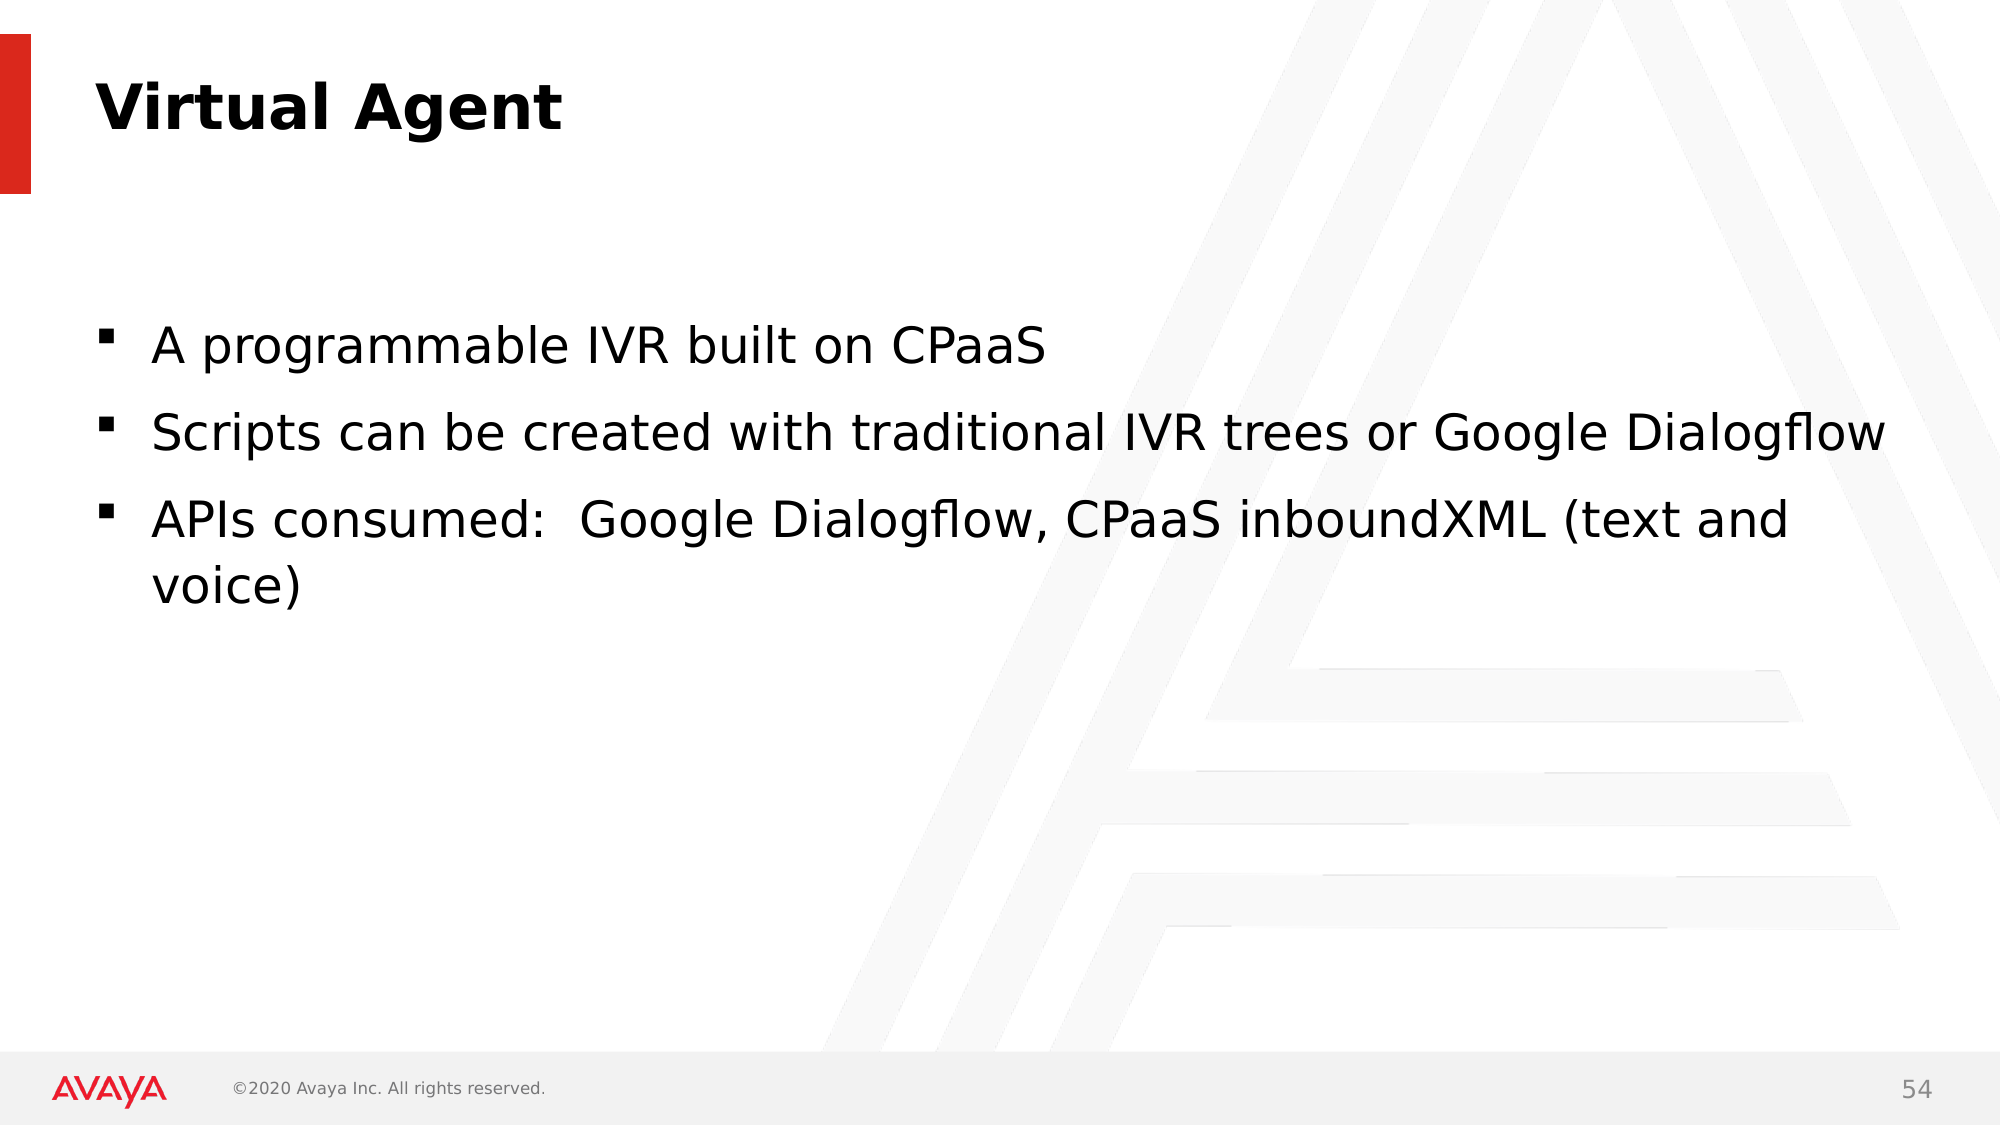

# Virtual Agent
A programmable IVR built on CPaaS
Scripts can be created with traditional IVR trees or Google Dialogflow
APIs consumed:  Google Dialogflow, CPaaS inboundXML (text and voice)